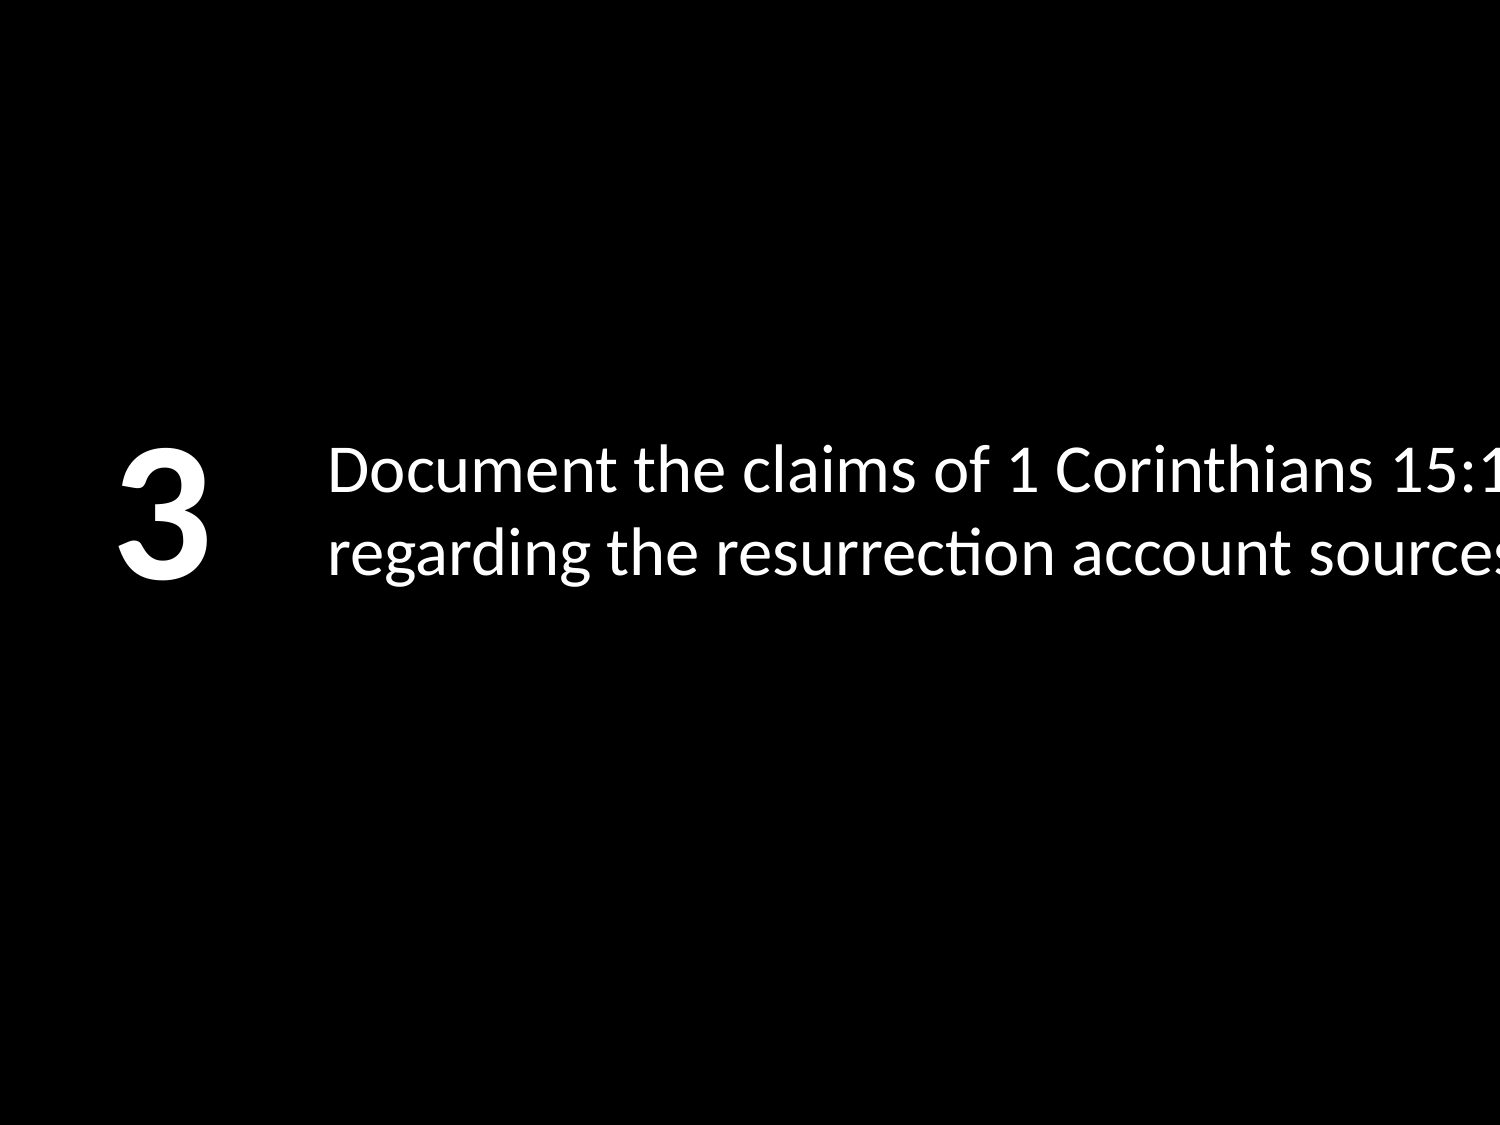

3
# Document the claims of 1 Corinthians 15:1-8 regarding the resurrection account sources